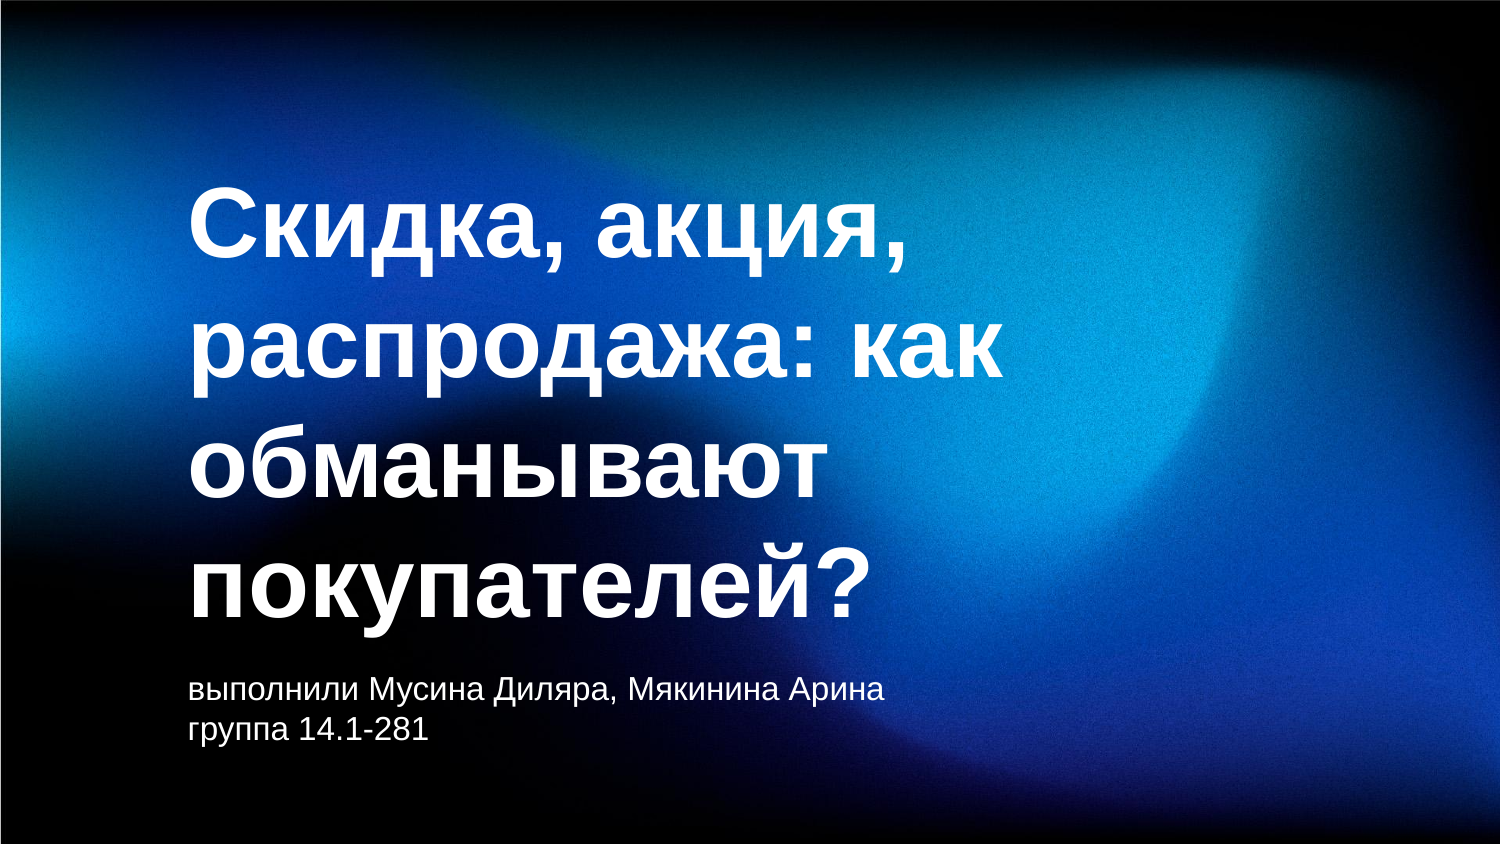

# Скидка, акция, распродажа: как обманывают покупателей?
выполнили Мусина Диляра, Мякинина Арина
группа 14.1-281